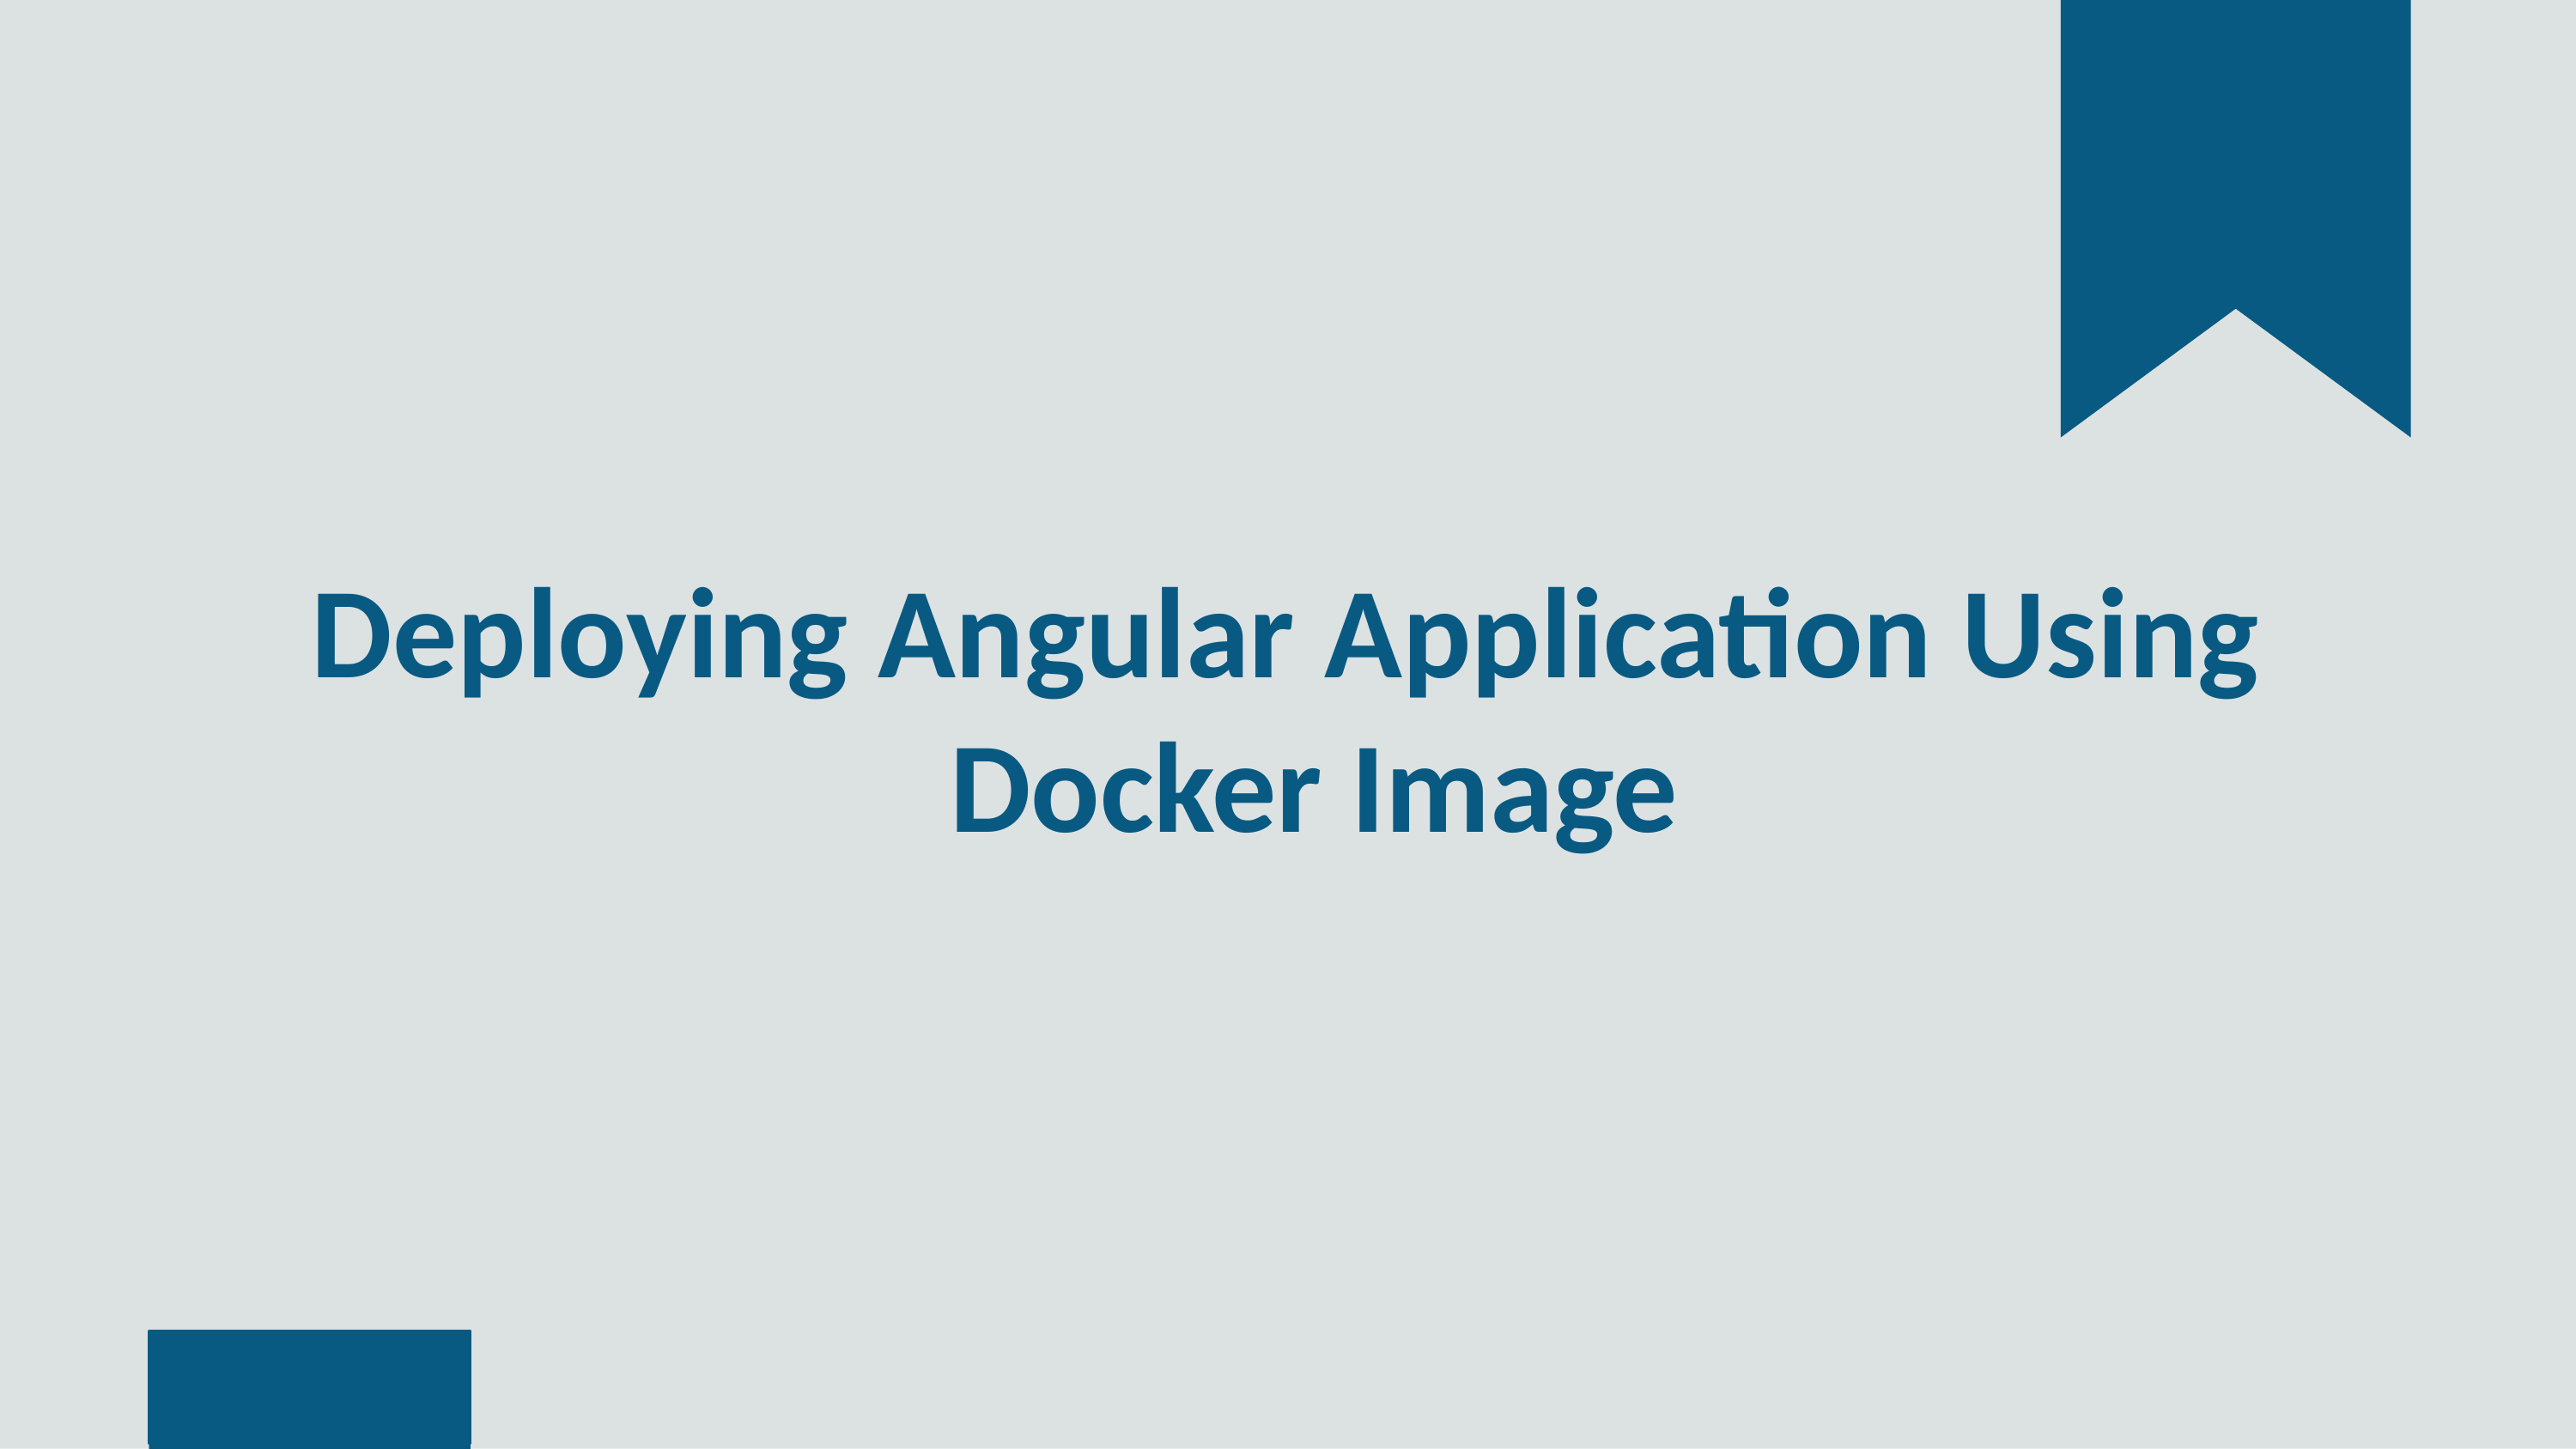

# Deploying Angular Application Using  Docker Image